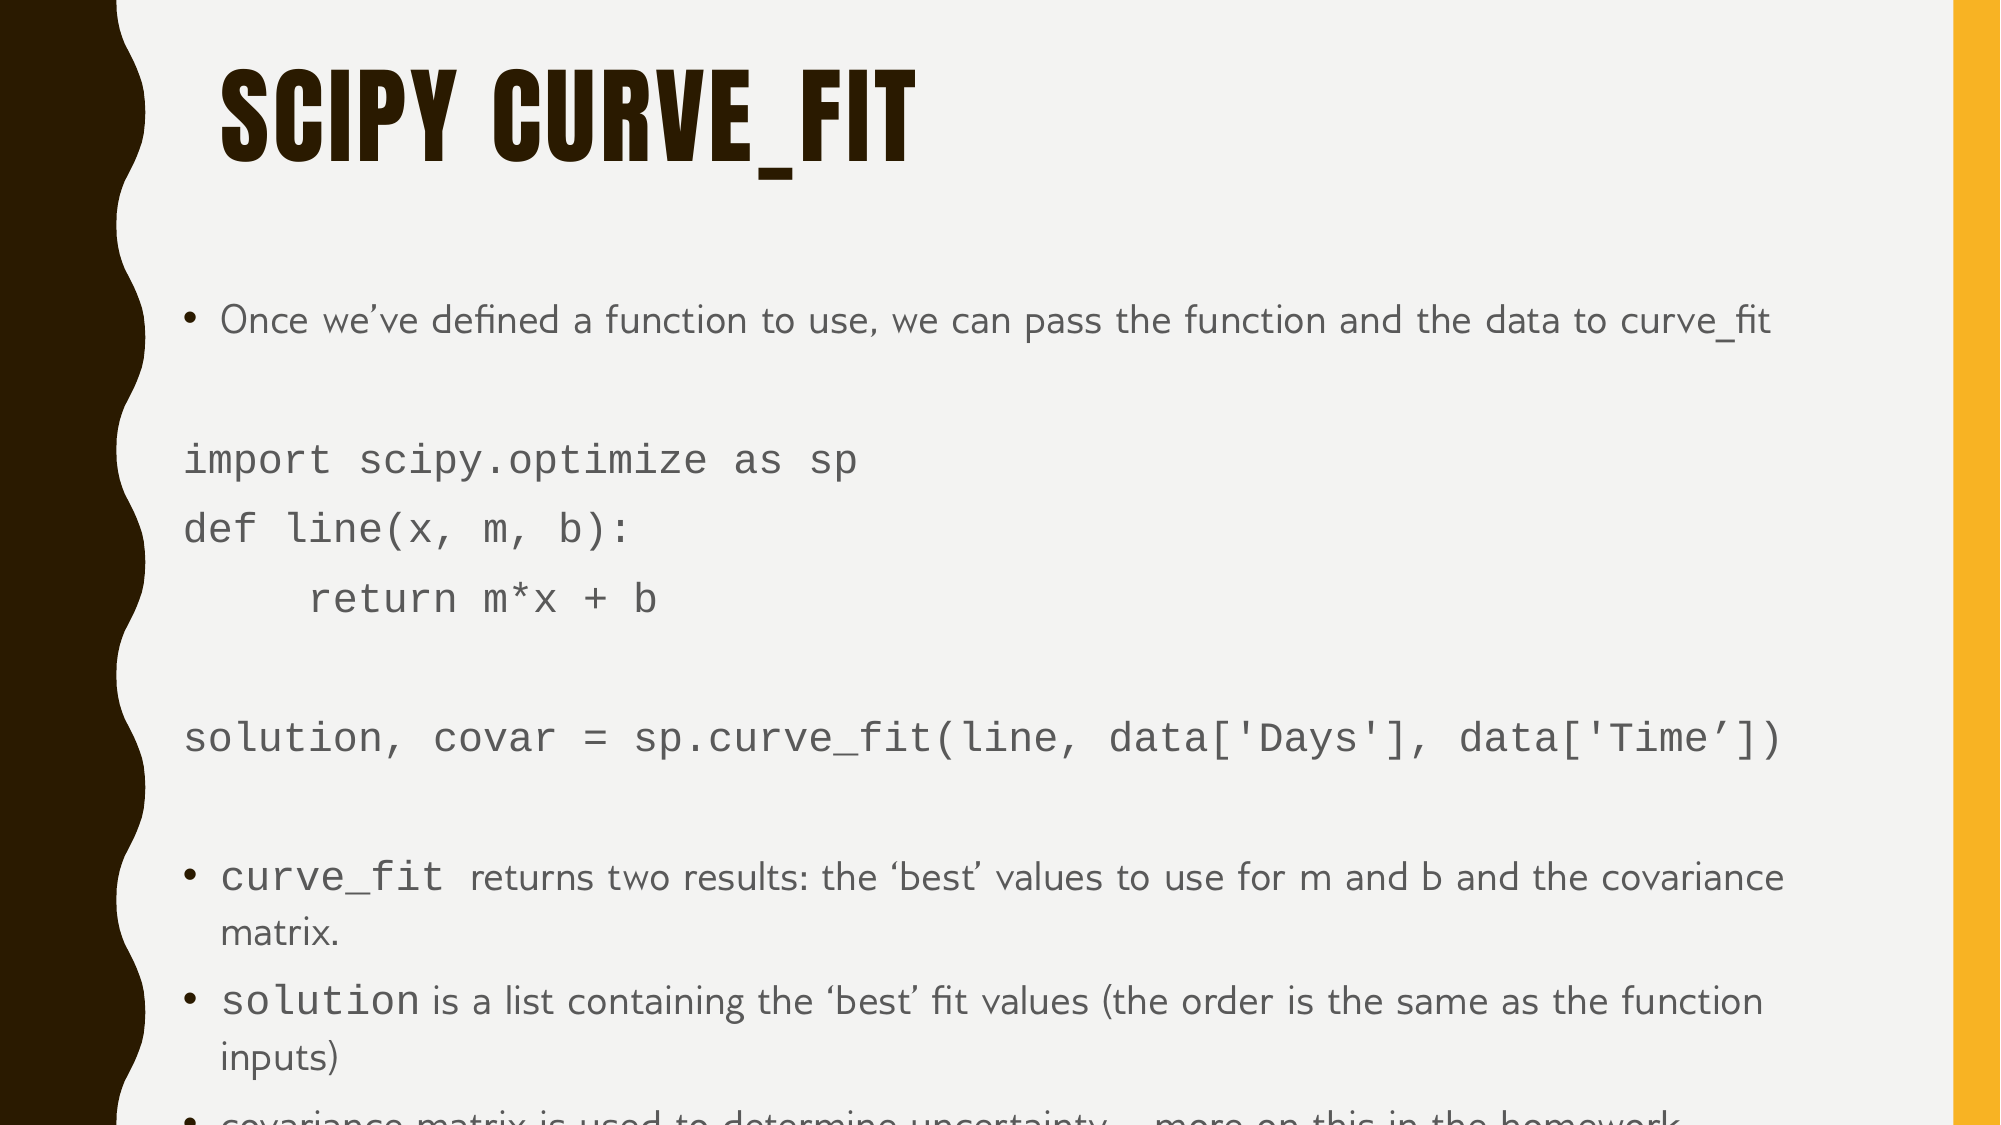

# Scipy curve_fit
Once we’ve defined a function to use, we can pass the function and the data to curve_fit

import scipy.optimize as sp
def line(x, m, b):
     return m*x + b

solution, covar = sp.curve_fit(line, data['Days'], data['Time’])

curve_fit returns two results: the ‘best’ values to use for m and b and the covariance matrix.
solution is a list containing the ‘best’ fit values (the order is the same as the function inputs)
covariance matrix is used to determine uncertainty – more on this in the homework